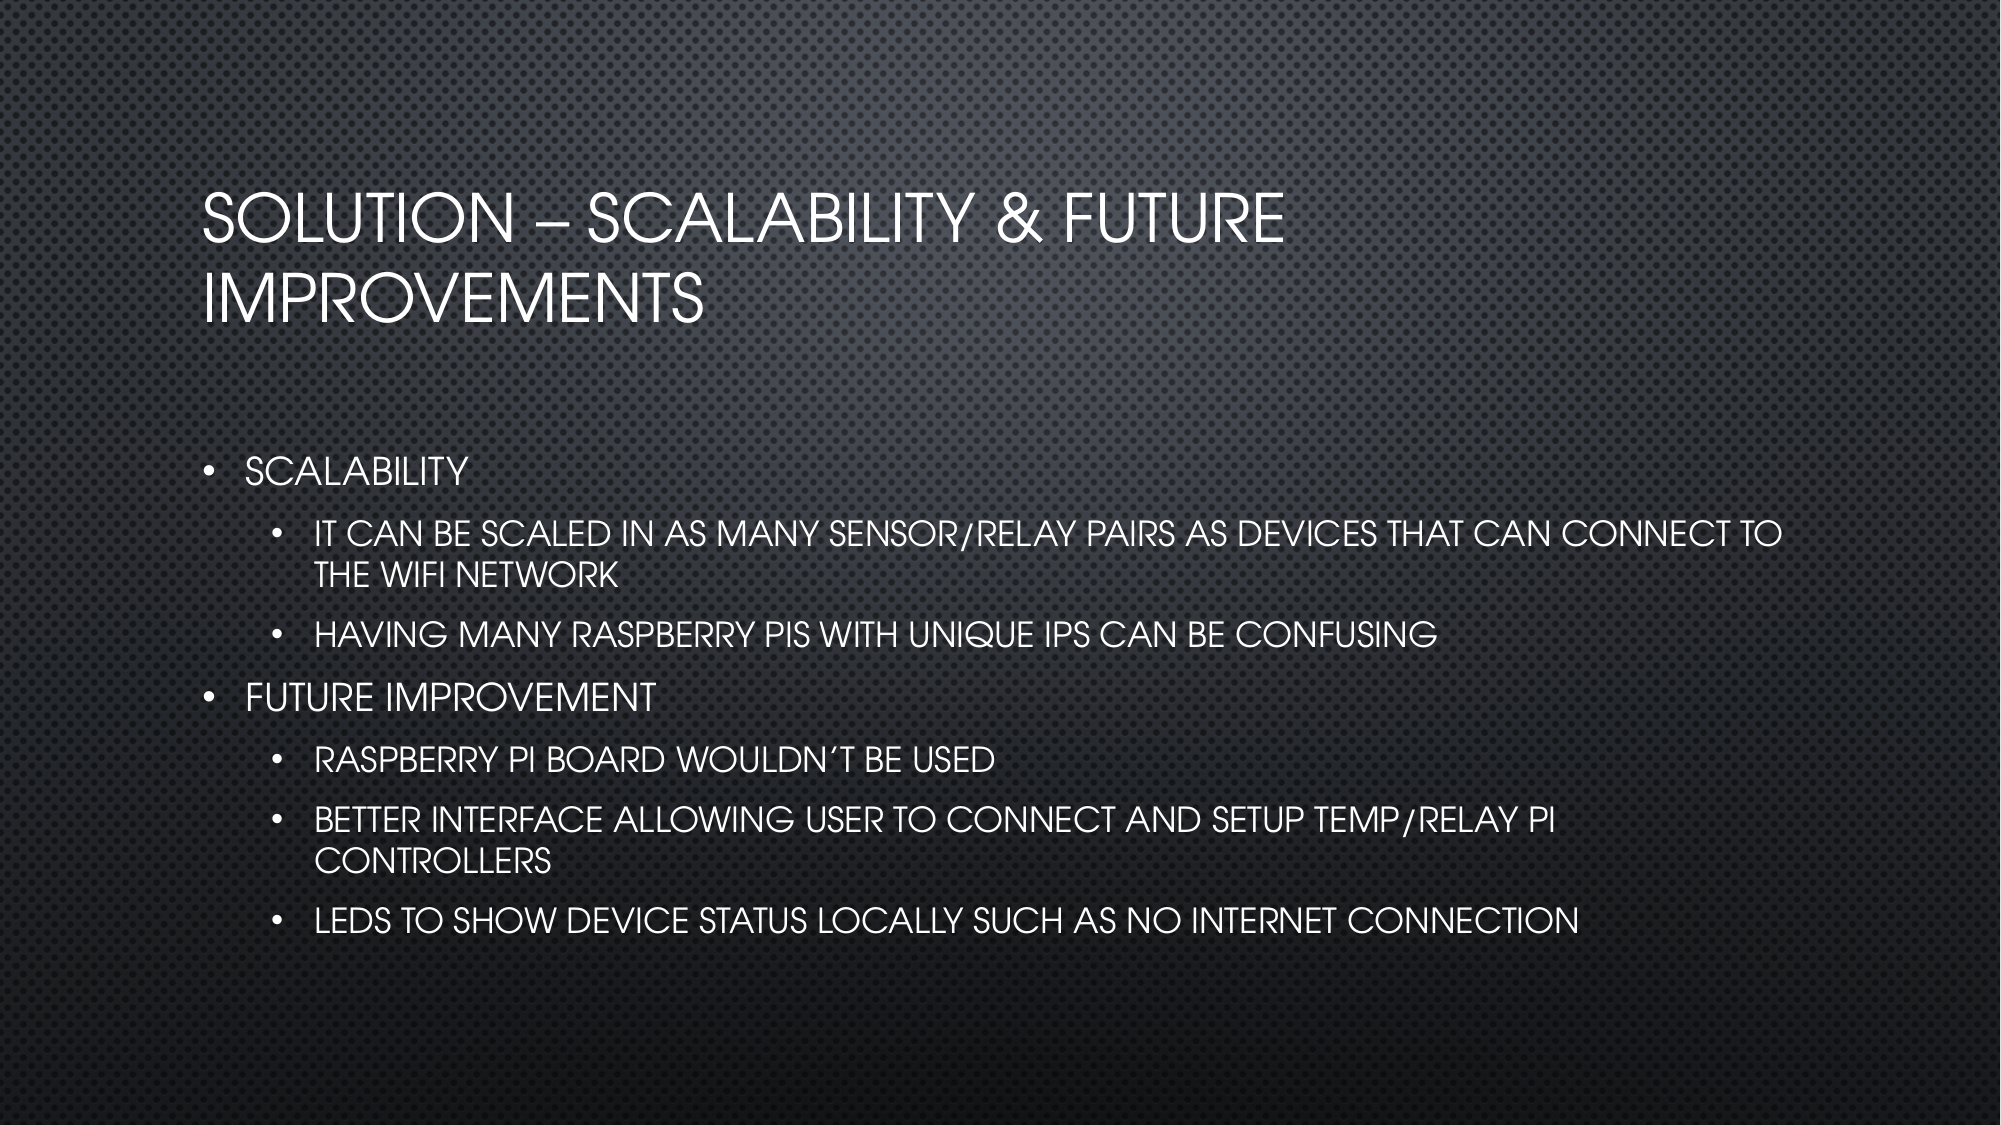

# Solution – Scalability & Future Improvements
Scalability
It can be scaled in as many sensor/relay pairs as devices that can connect to the wifi network
Having many Raspberry Pis with unique Ips can be confusing
Future Improvement
Raspberry Pi board wouldn’t be used
Better interface allowing user to connect and setup temp/relay pi controllers
LEDS to show device status locally such as no internet connection